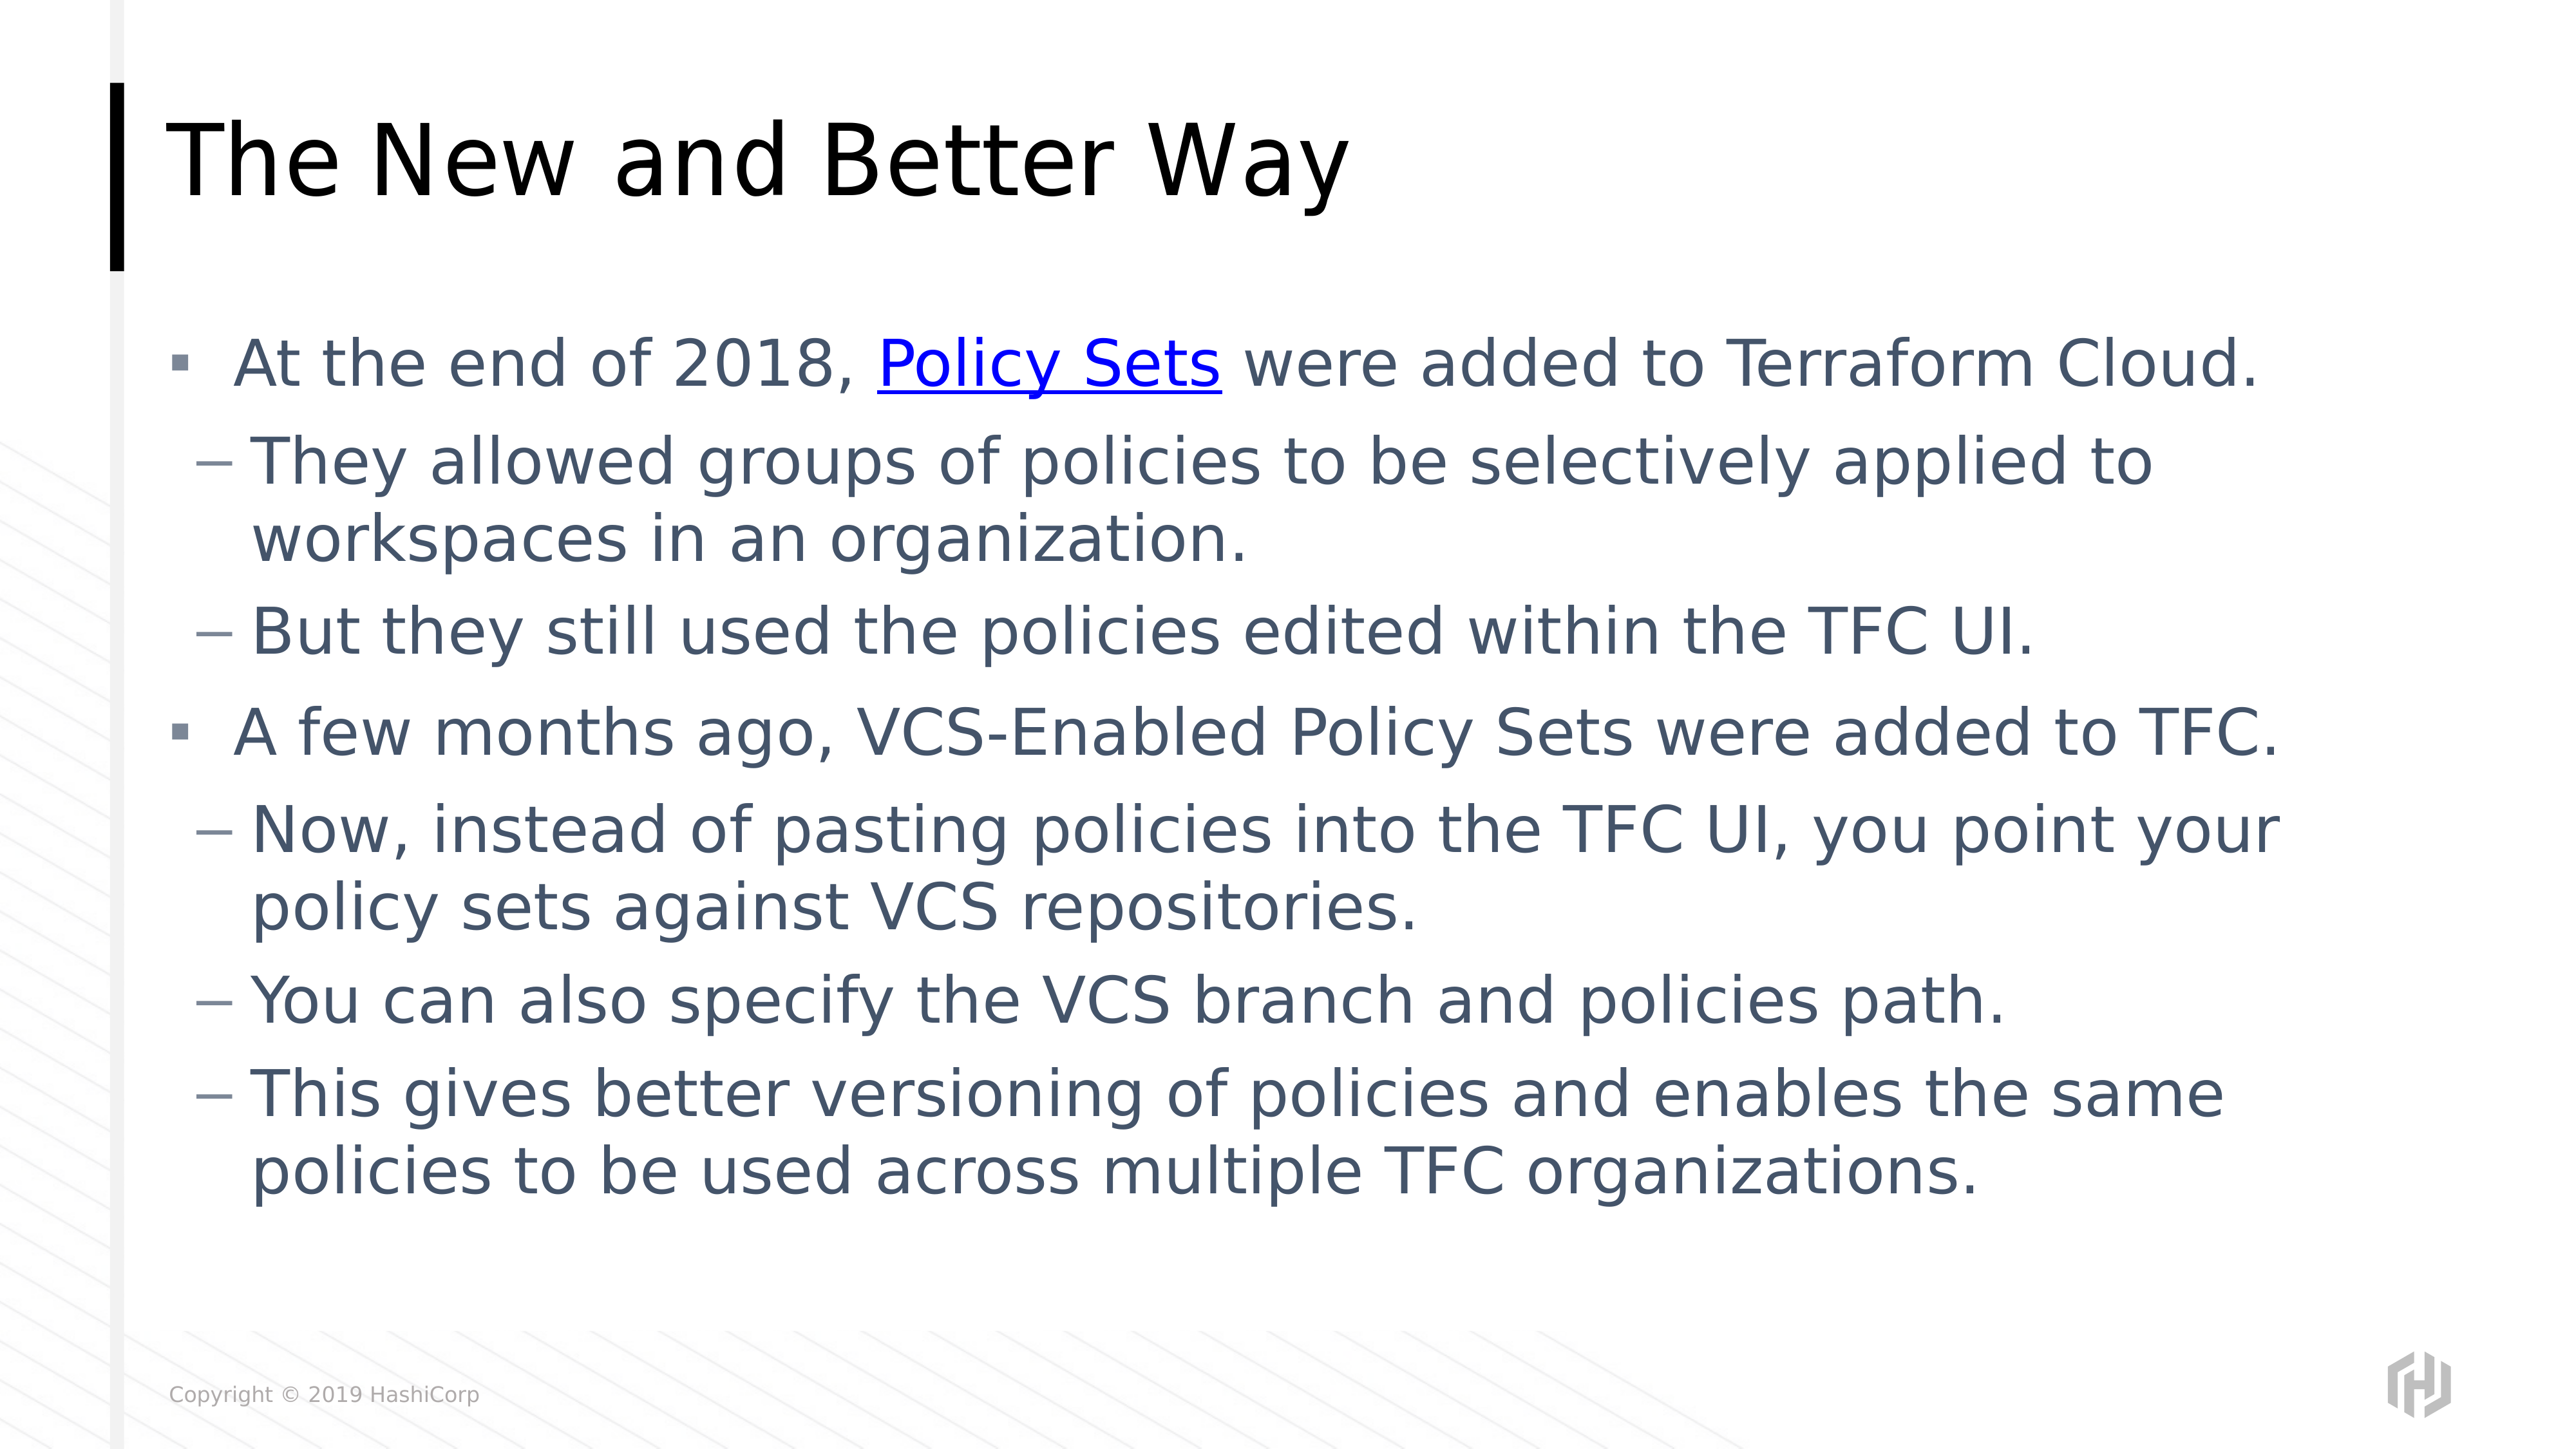

# The New and Better Way
At the end of 2018, Policy Sets were added to Terraform Cloud.
They allowed groups of policies to be selectively applied to workspaces in an organization.
But they still used the policies edited within the TFC UI.
A few months ago, VCS-Enabled Policy Sets were added to TFC.
Now, instead of pasting policies into the TFC UI, you point your policy sets against VCS repositories.
You can also specify the VCS branch and policies path.
This gives better versioning of policies and enables the same policies to be used across multiple TFC organizations.